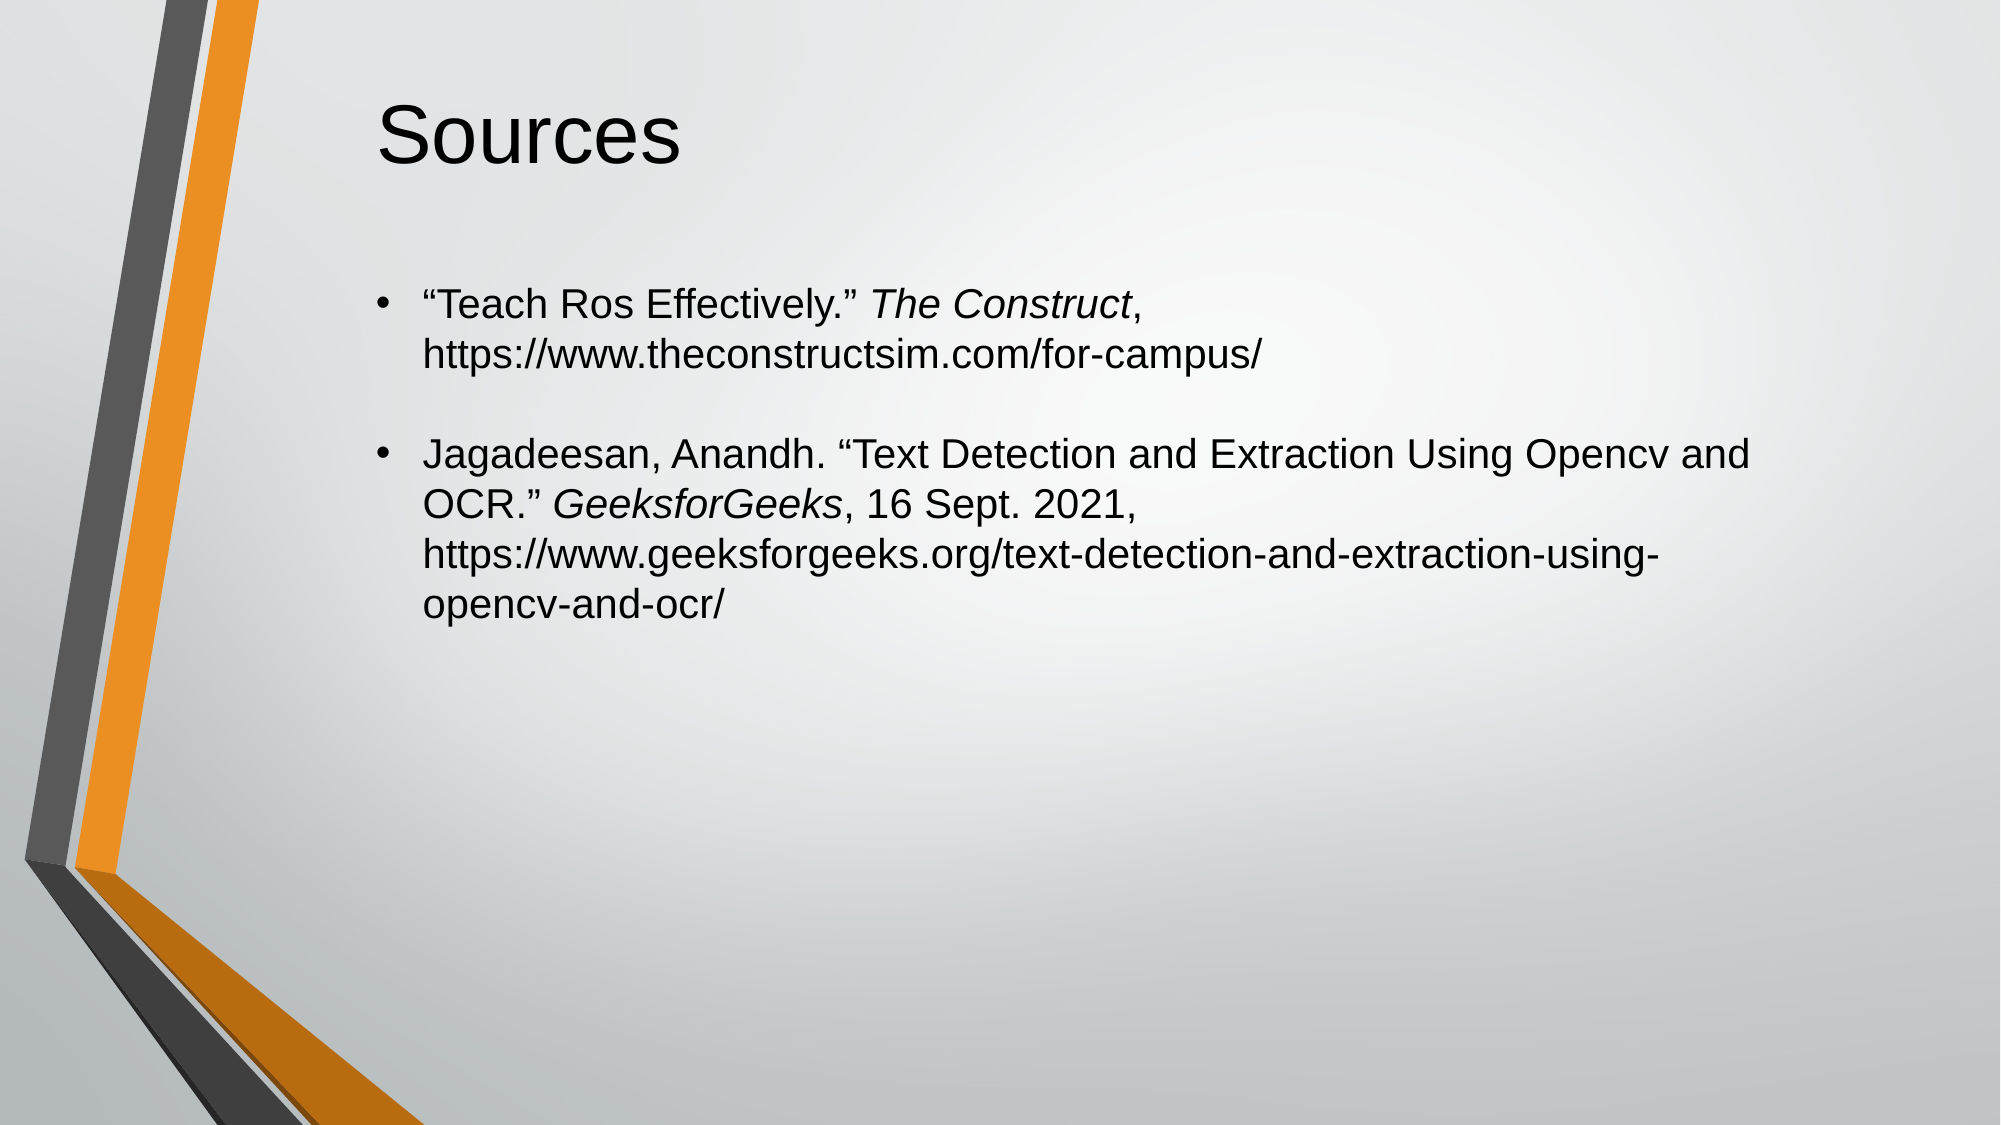

Sources
“Teach Ros Effectively.” The Construct, https://www.theconstructsim.com/for-campus/

Jagadeesan, Anandh. “Text Detection and Extraction Using Opencv and OCR.” GeeksforGeeks, 16 Sept. 2021, https://www.geeksforgeeks.org/text-detection-and-extraction-using-opencv-and-ocr/